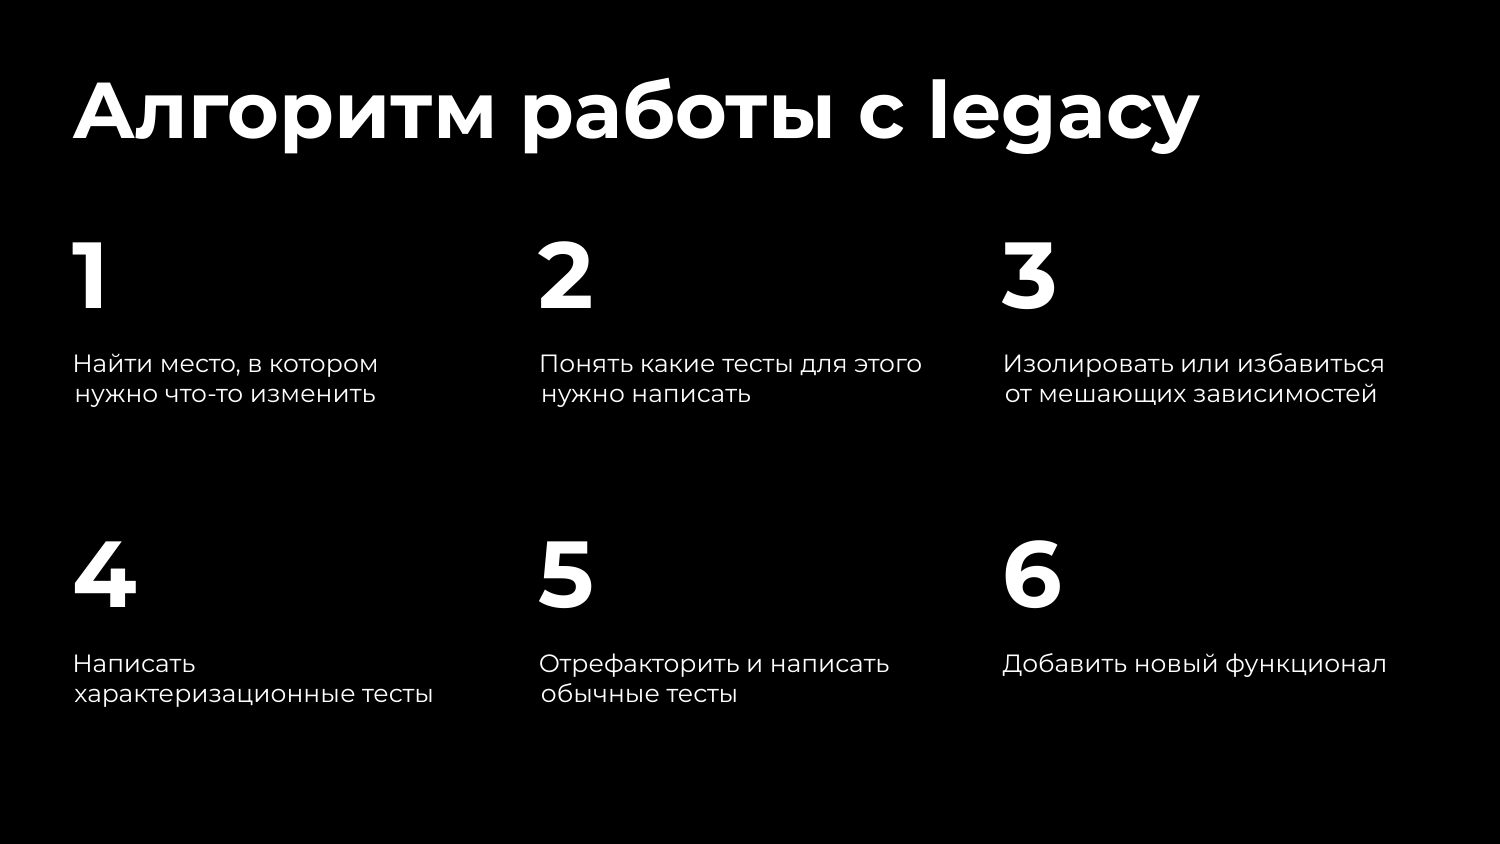

# Алгоритм работы с legacy
1
2
3
Найти место, в котором нужно что-то изменить
Понять какие тесты для этого нужно написать

Изолировать или избавиться от мешающих зависимостей
4
5
6
Написать характеризационные тесты
Отрефакторить и написать обычные тесты

Добавить новый функционал